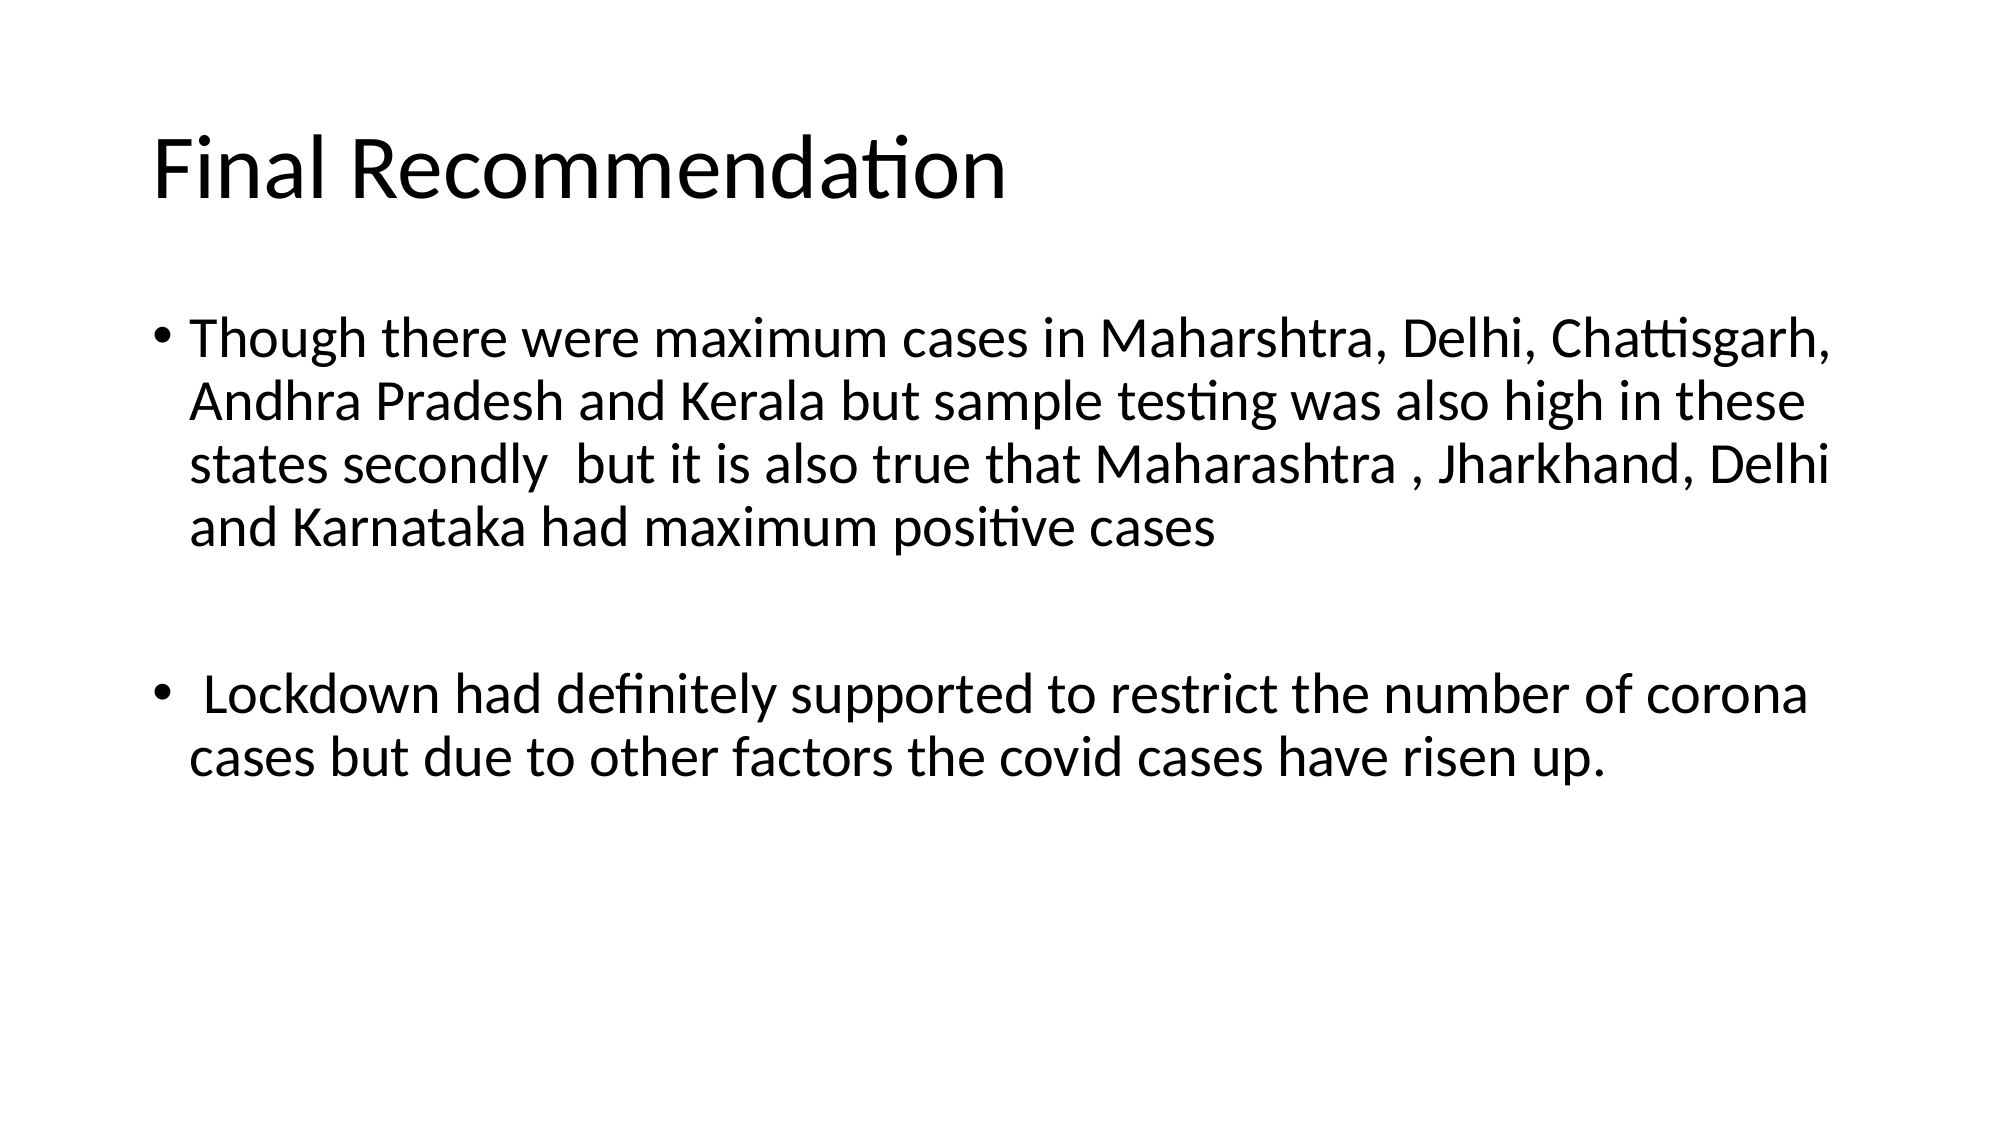

# Final Recommendation
Though there were maximum cases in Maharshtra, Delhi, Chattisgarh, Andhra Pradesh and Kerala but sample testing was also high in these states secondly  but it is also true that Maharashtra , Jharkhand, Delhi and Karnataka had maximum positive cases

 Lockdown had definitely supported to restrict the number of corona cases but due to other factors the covid cases have risen up.